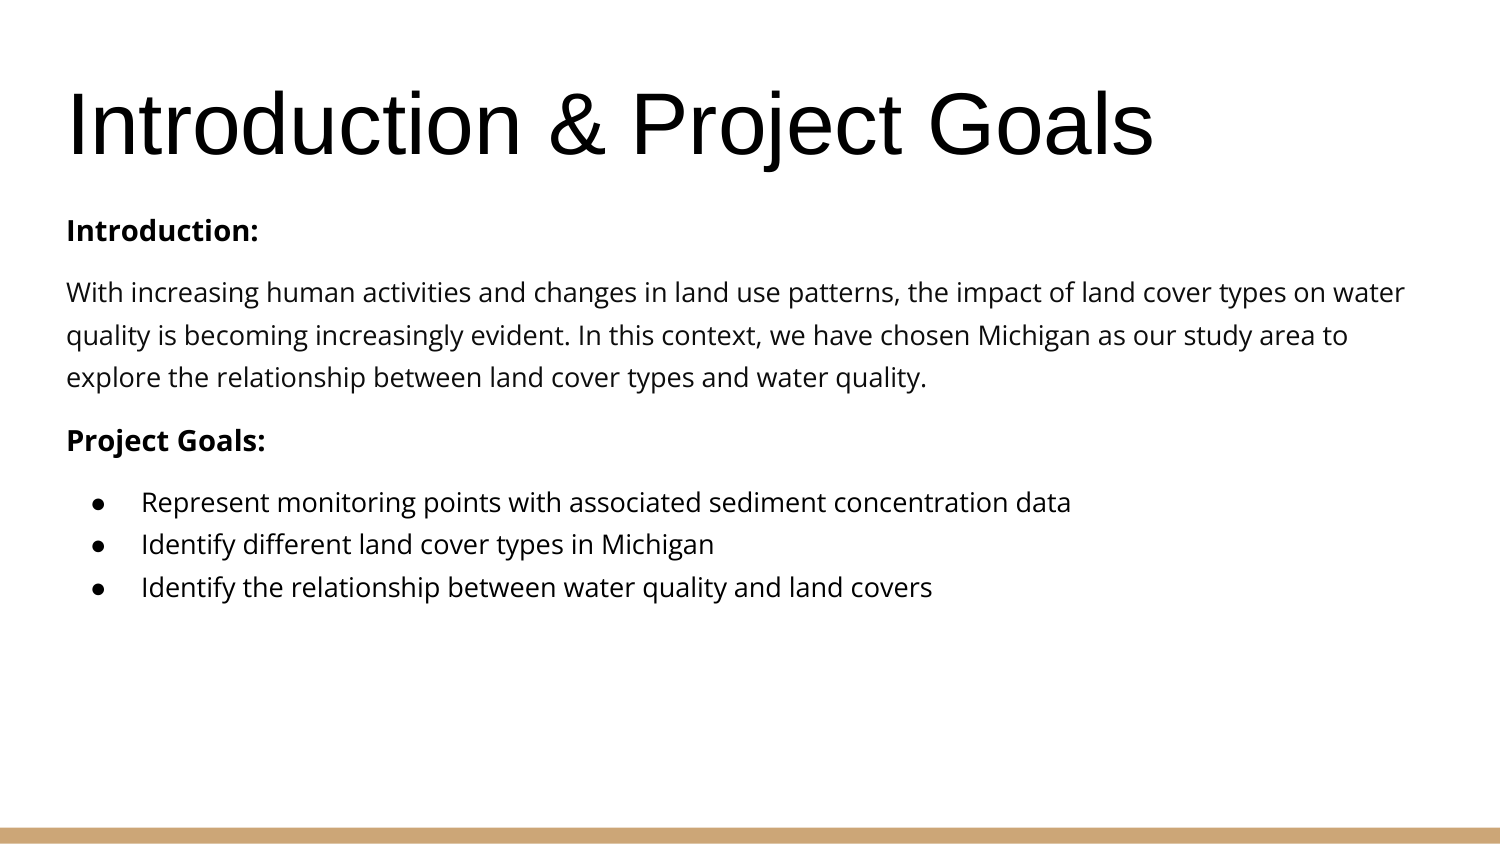

# Introduction & Project Goals
Introduction:
With increasing human activities and changes in land use patterns, the impact of land cover types on water quality is becoming increasingly evident. In this context, we have chosen Michigan as our study area to explore the relationship between land cover types and water quality.
Project Goals:
Represent monitoring points with associated sediment concentration data
Identify different land cover types in Michigan
Identify the relationship between water quality and land covers